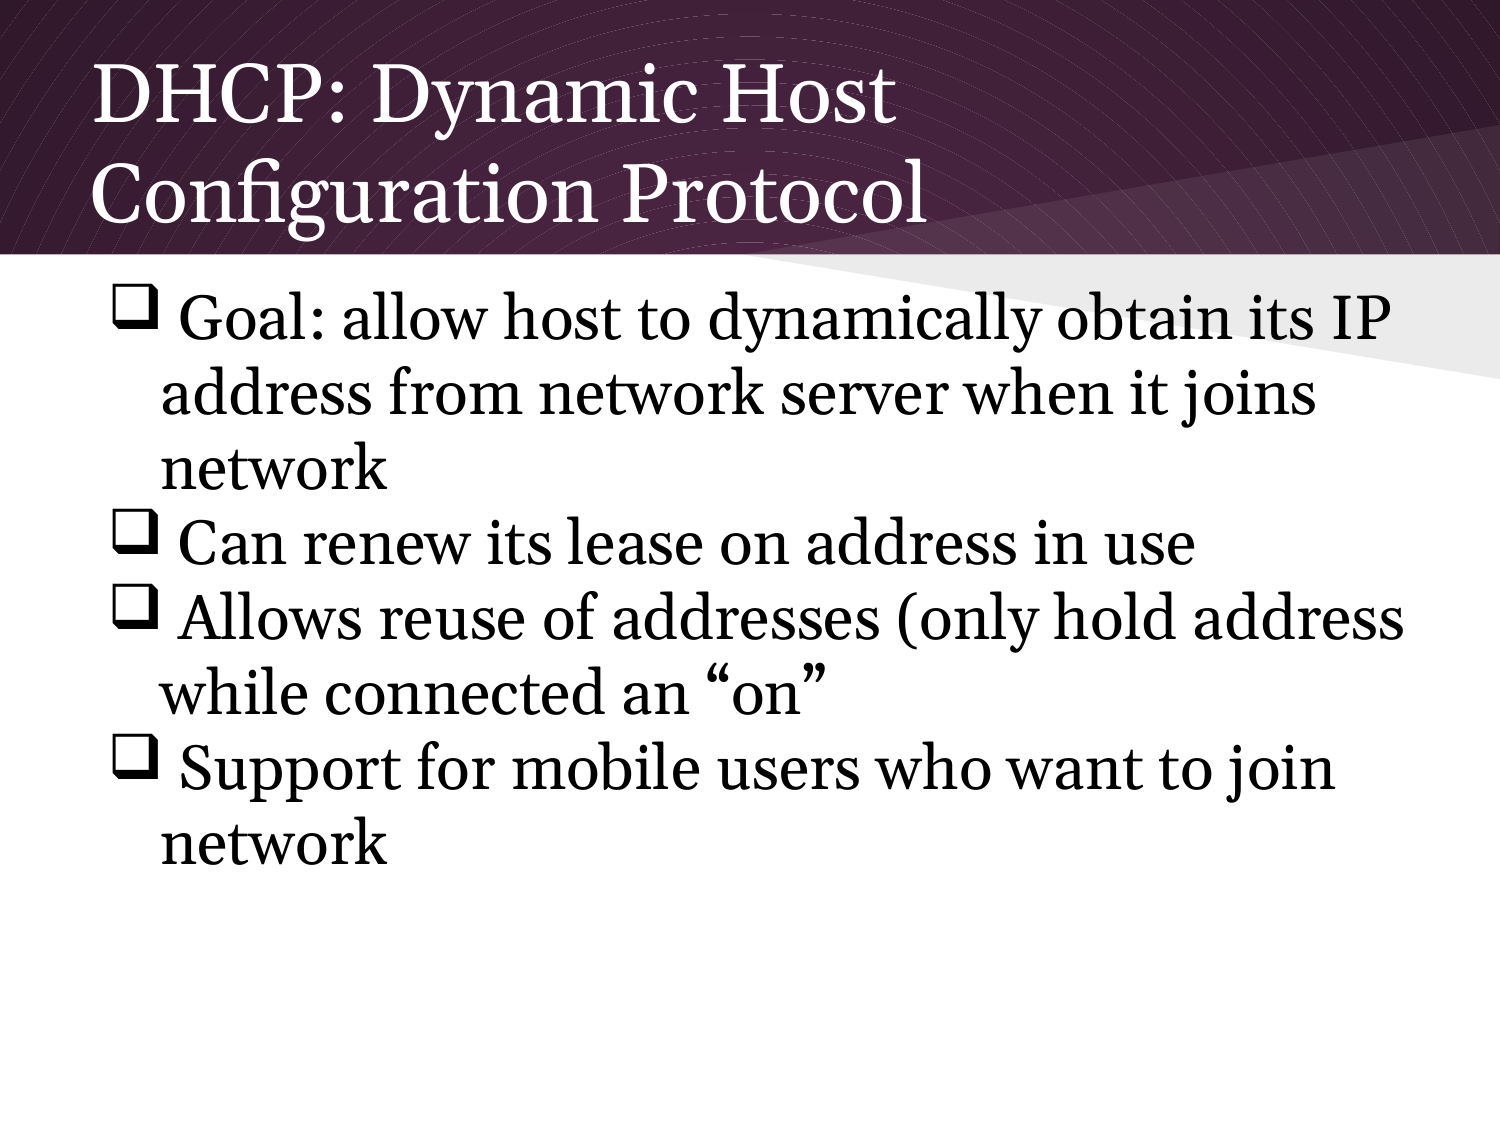

# DHCP: Dynamic Host Configuration Protocol
 Goal: allow host to dynamically obtain its IP address from network server when it joins network
 Can renew its lease on address in use
 Allows reuse of addresses (only hold address while connected an “on”
 Support for mobile users who want to join network